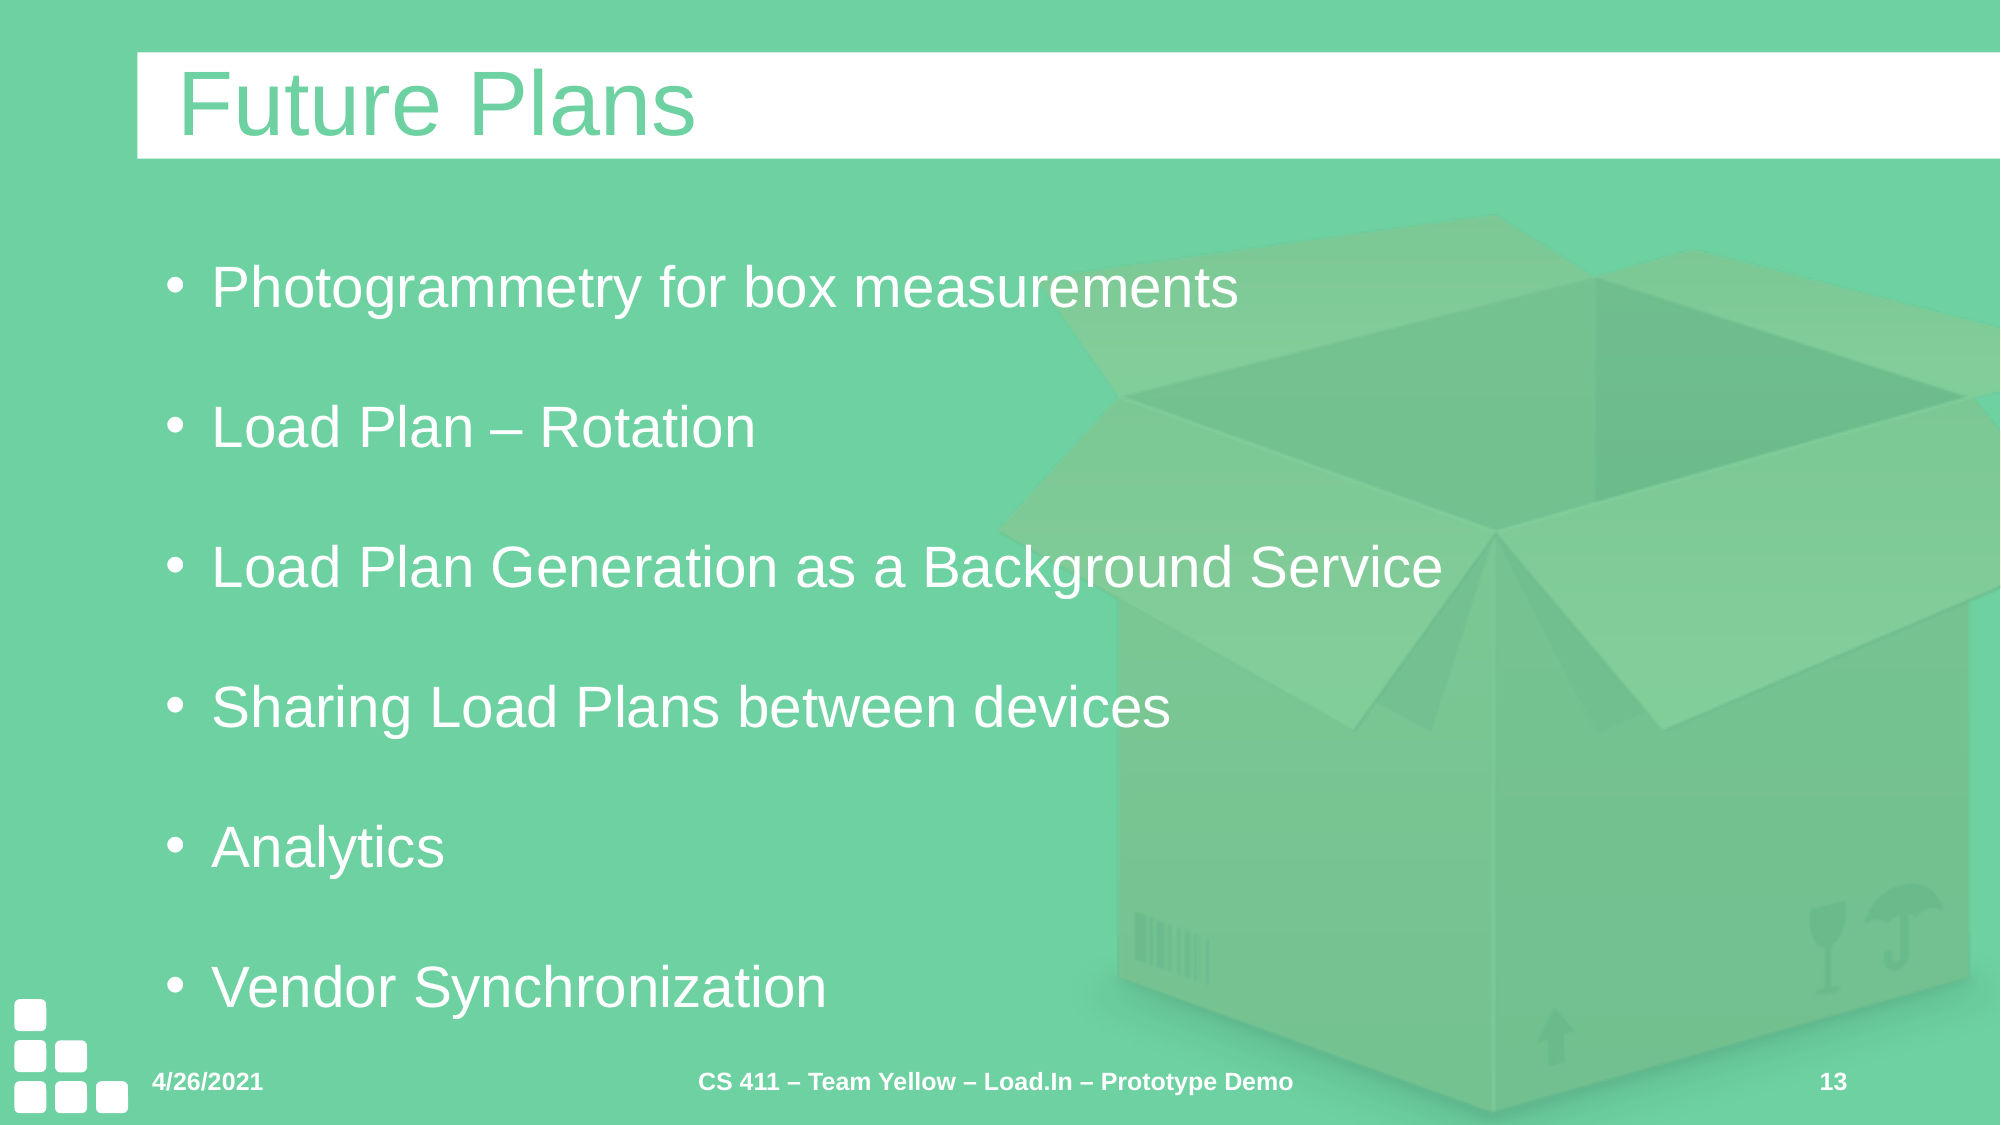

Future Plans
Photogrammetry for box measurements

Load Plan – Rotation

Load Plan Generation as a Background Service

Sharing Load Plans between devices

Analytics

Vendor Synchronization

4/26/2021
CS 411 – Team Yellow – Load.In – Prototype Demo
13